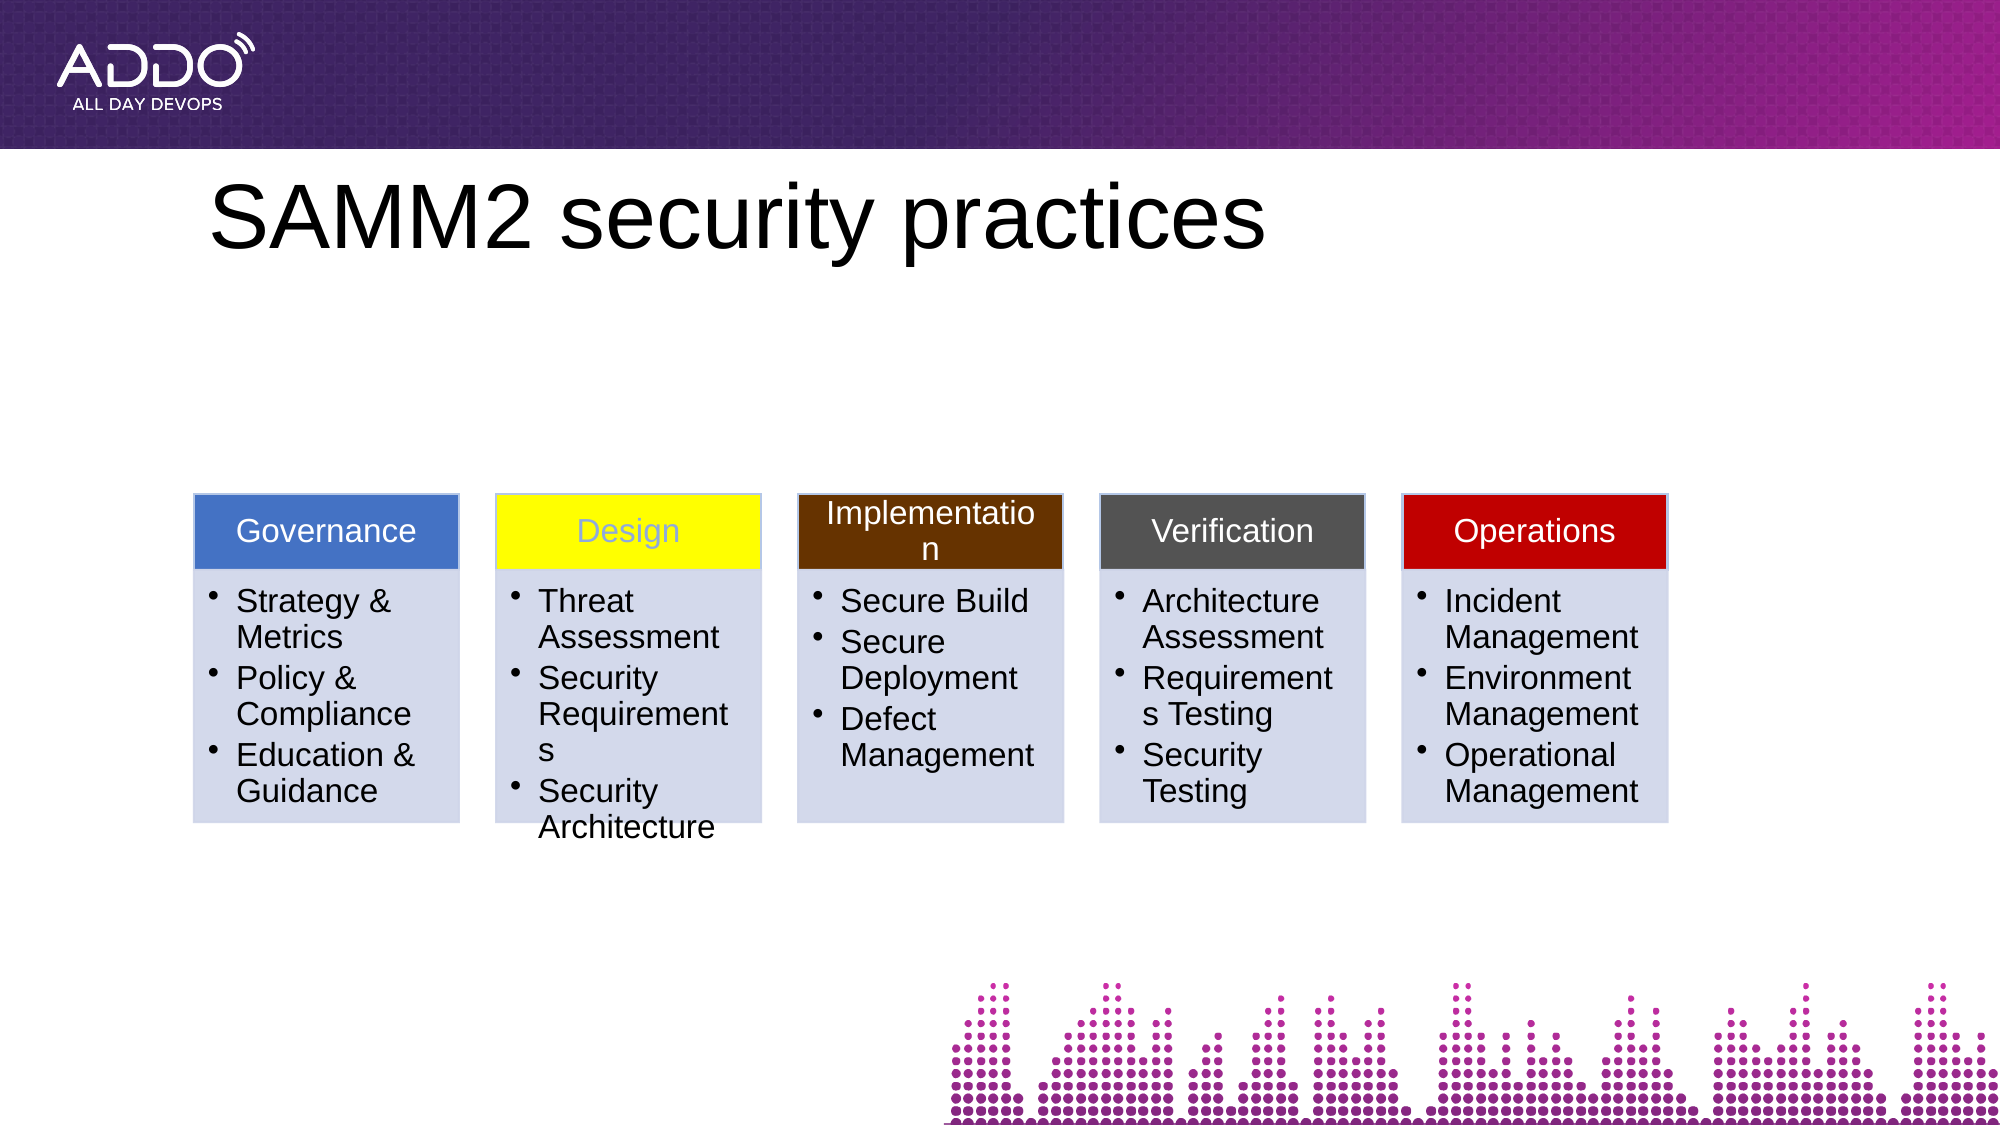

# SAMM2 security practices
Governance
Strategy & Metrics
Policy & Compliance
Education & Guidance
Design
Threat Assessment
Security Requirements
Security Architecture
Implementation
Secure Build
Secure Deployment
Defect Management
Verification
Architecture Assessment
Requirements Testing
Security Testing
Operations
Incident Management
Environment Management
Operational Management